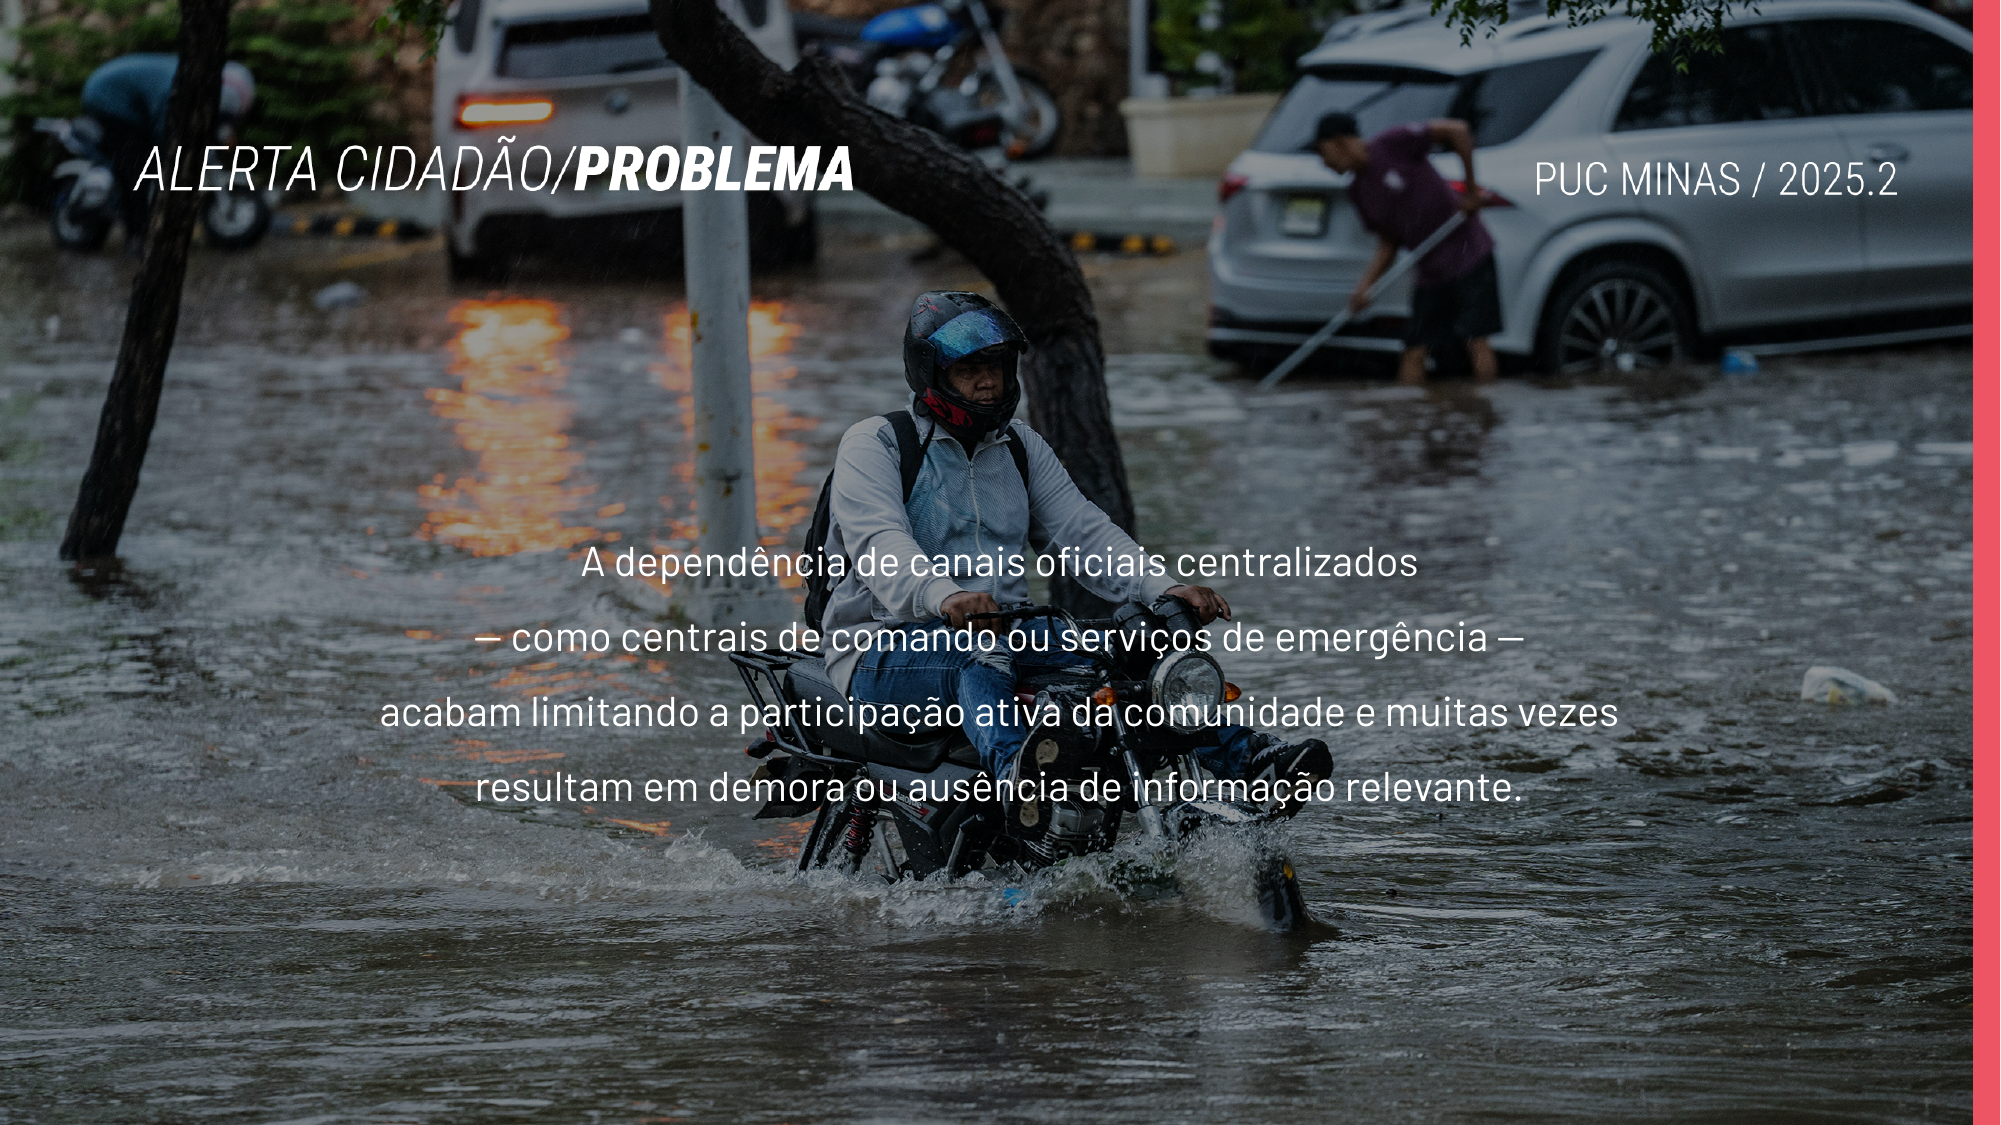

A dependência de canais oficiais centralizados
— como centrais de comando ou serviços de emergência —
acabam limitando a participação ativa da comunidade e muitas vezes
resultam em demora ou ausência de informação relevante.